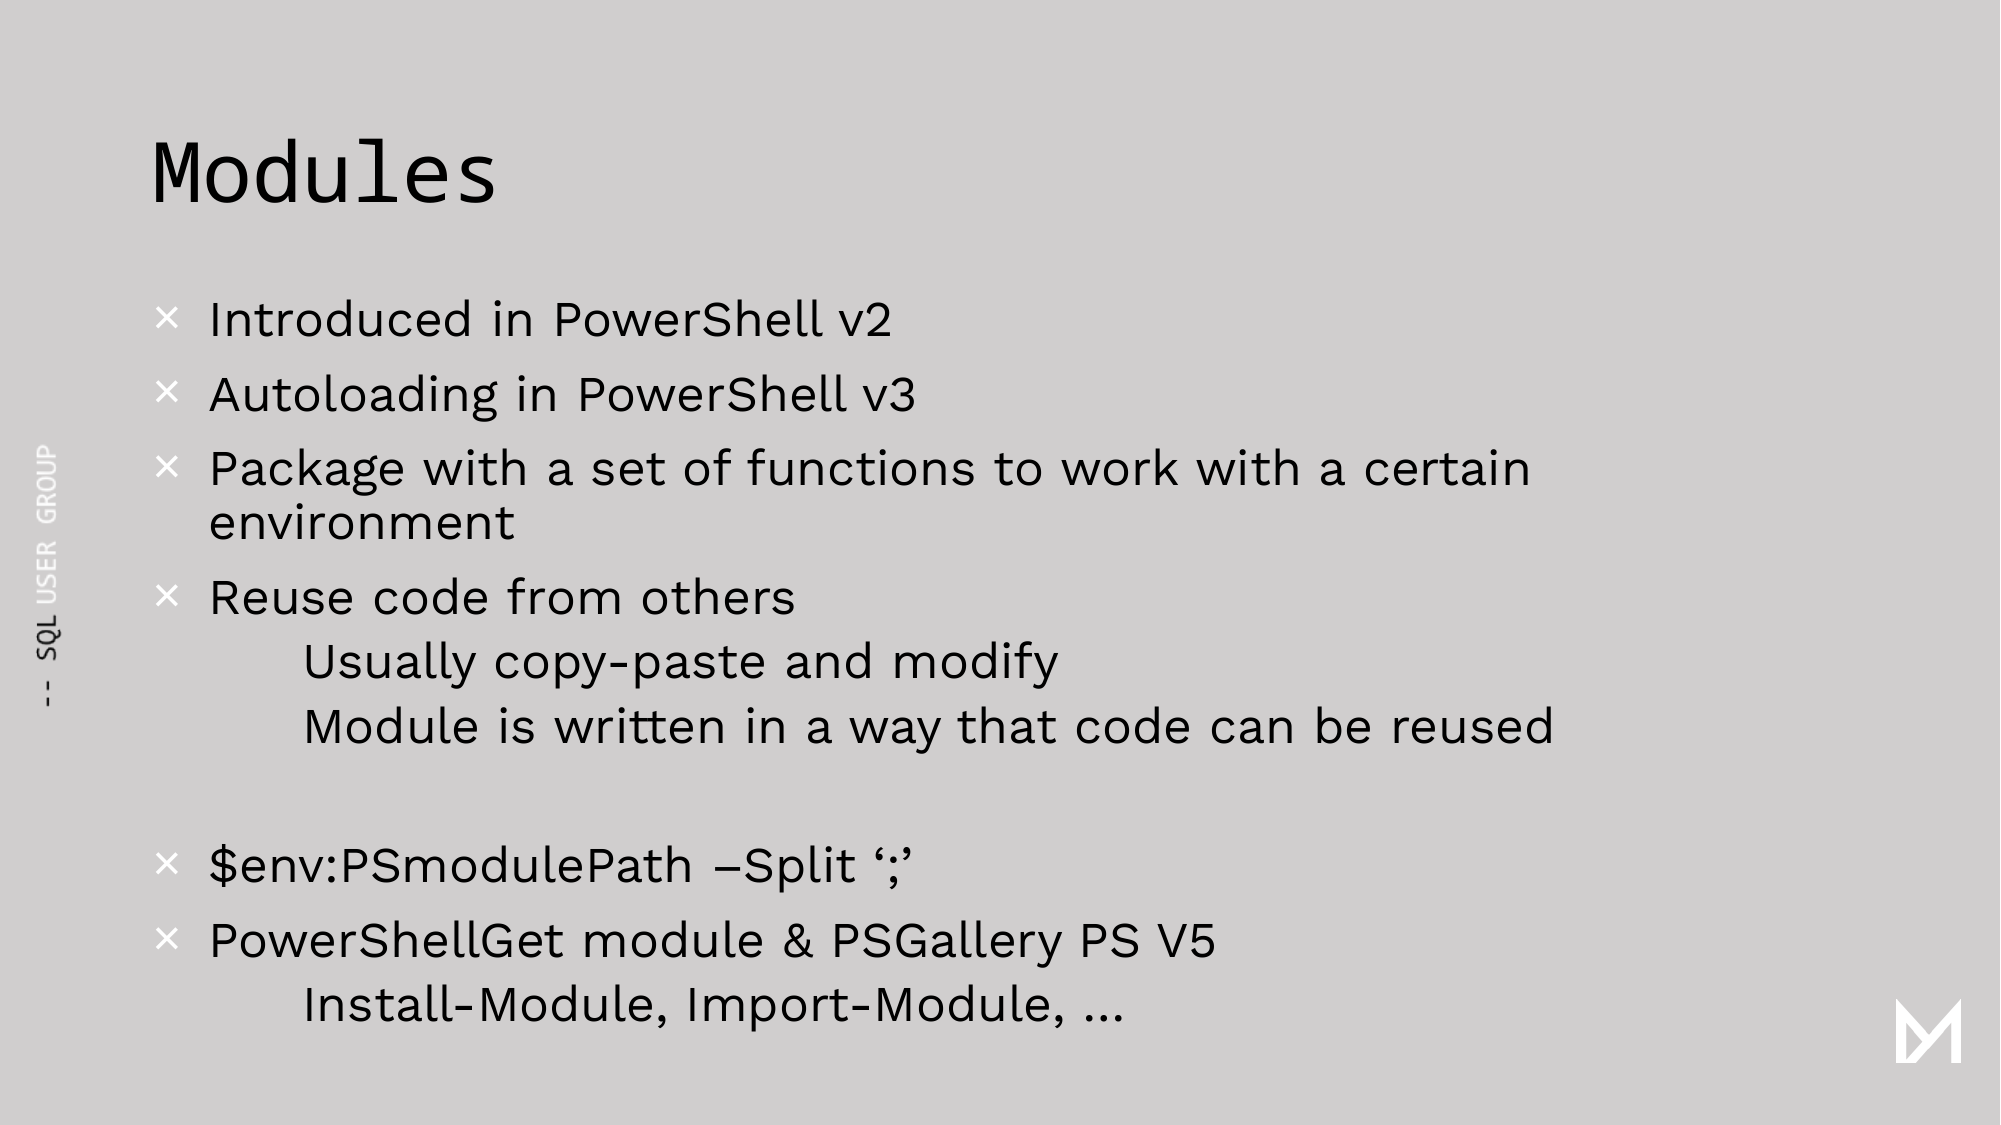

# Modules
Introduced in PowerShell v2
Autoloading in PowerShell v3
Package with a set of functions to work with a certain environment
Reuse code from others
	Usually copy-paste and modify
	Module is written in a way that code can be reused

$env:PSmodulePath –Split ‘;’
PowerShellGet module & PSGallery PS V5
	Install-Module, Import-Module, …